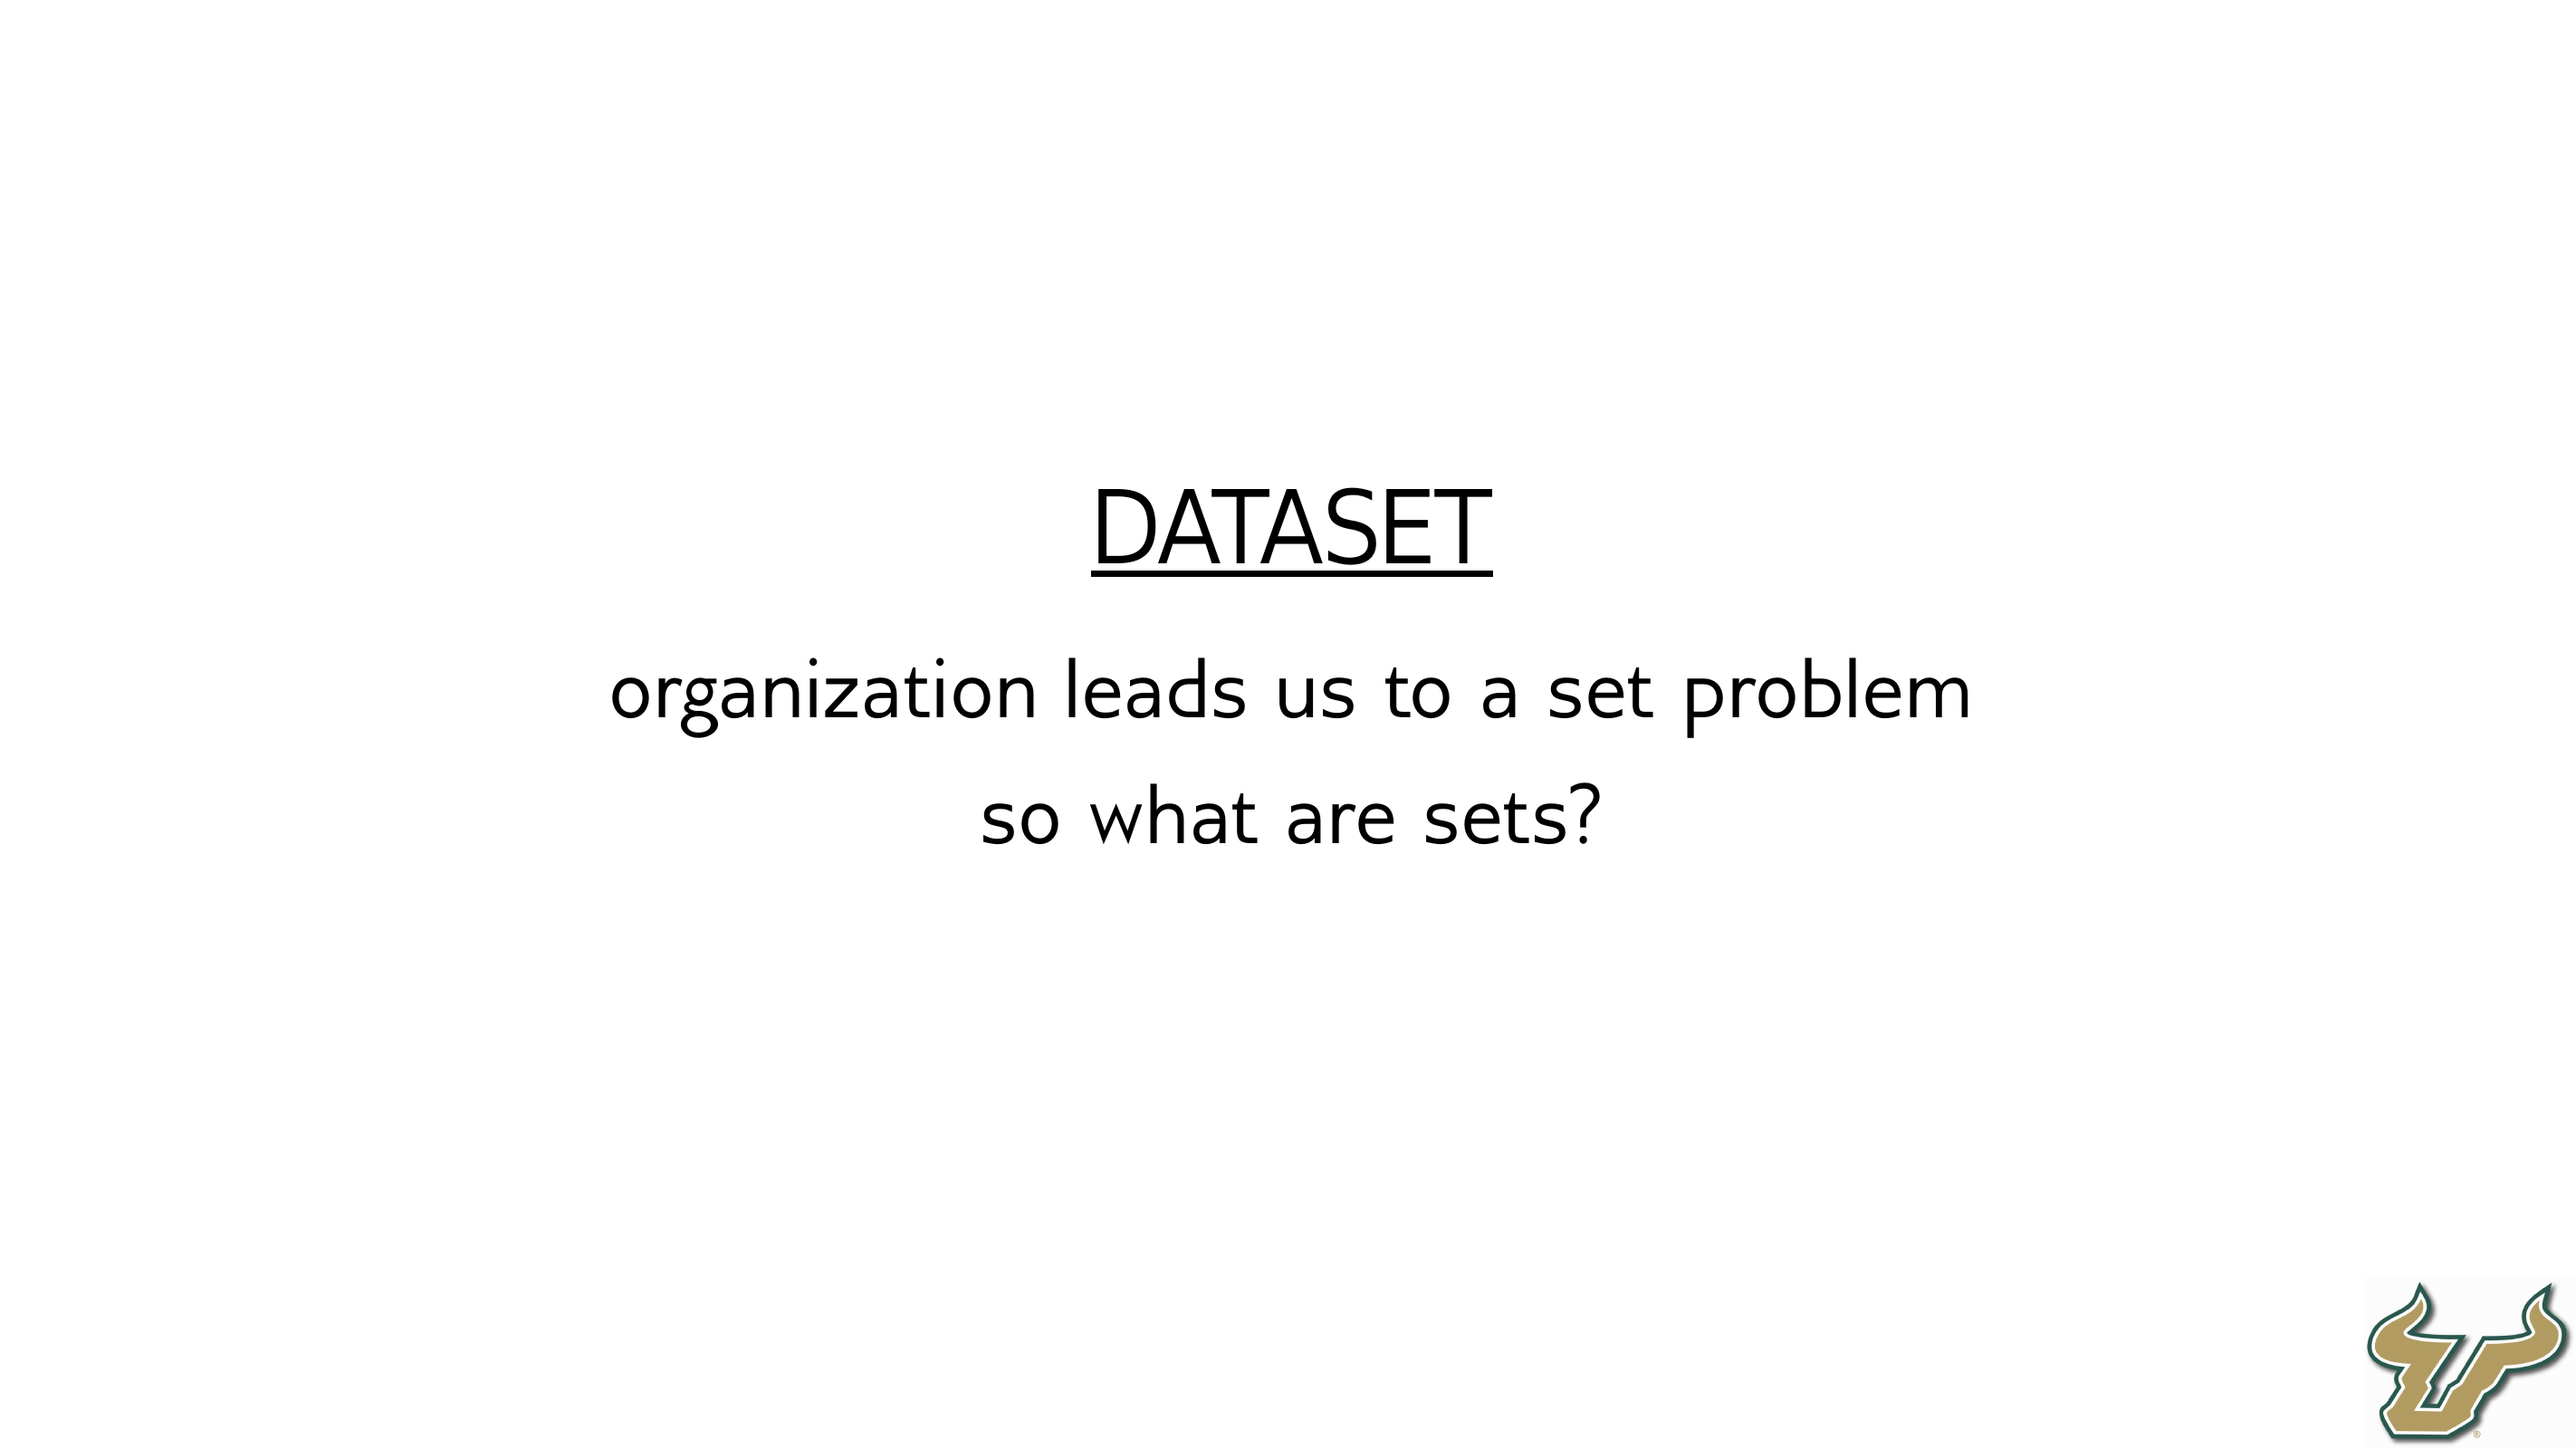

Dataset
organization leads us to a set problem
so what are sets?